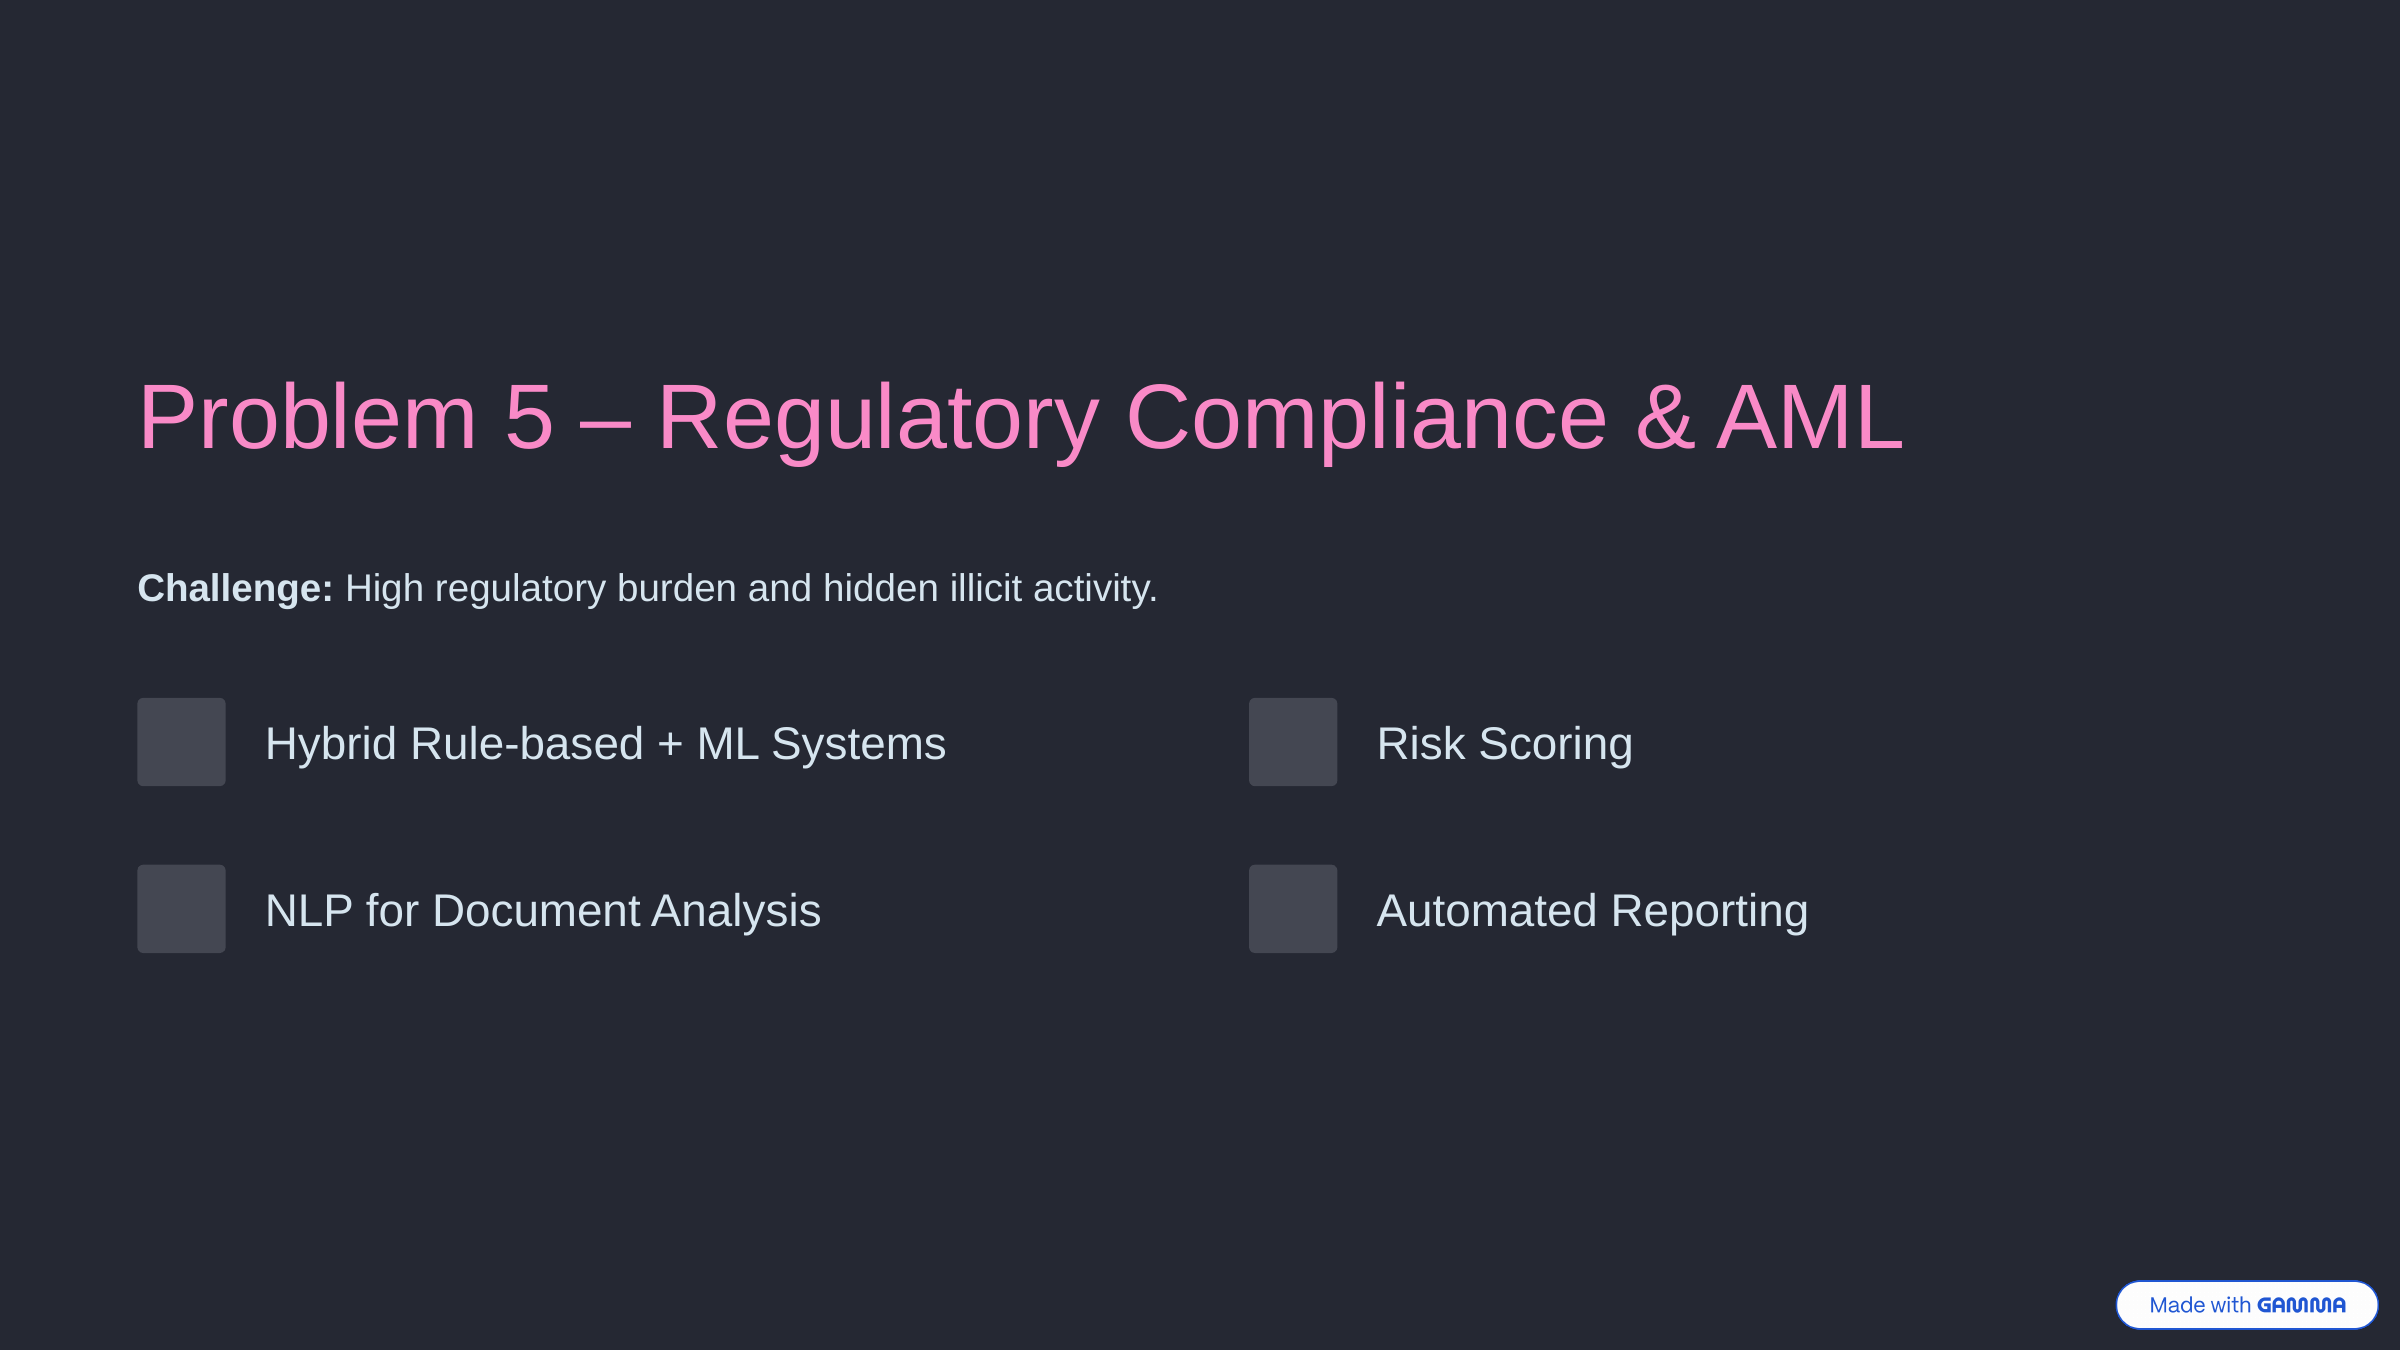

Problem 5 – Regulatory Compliance & AML
Challenge: High regulatory burden and hidden illicit activity.

Hybrid Rule-based + ML Systems
Risk Scoring

NLP for Document Analysis
Automated Reporting